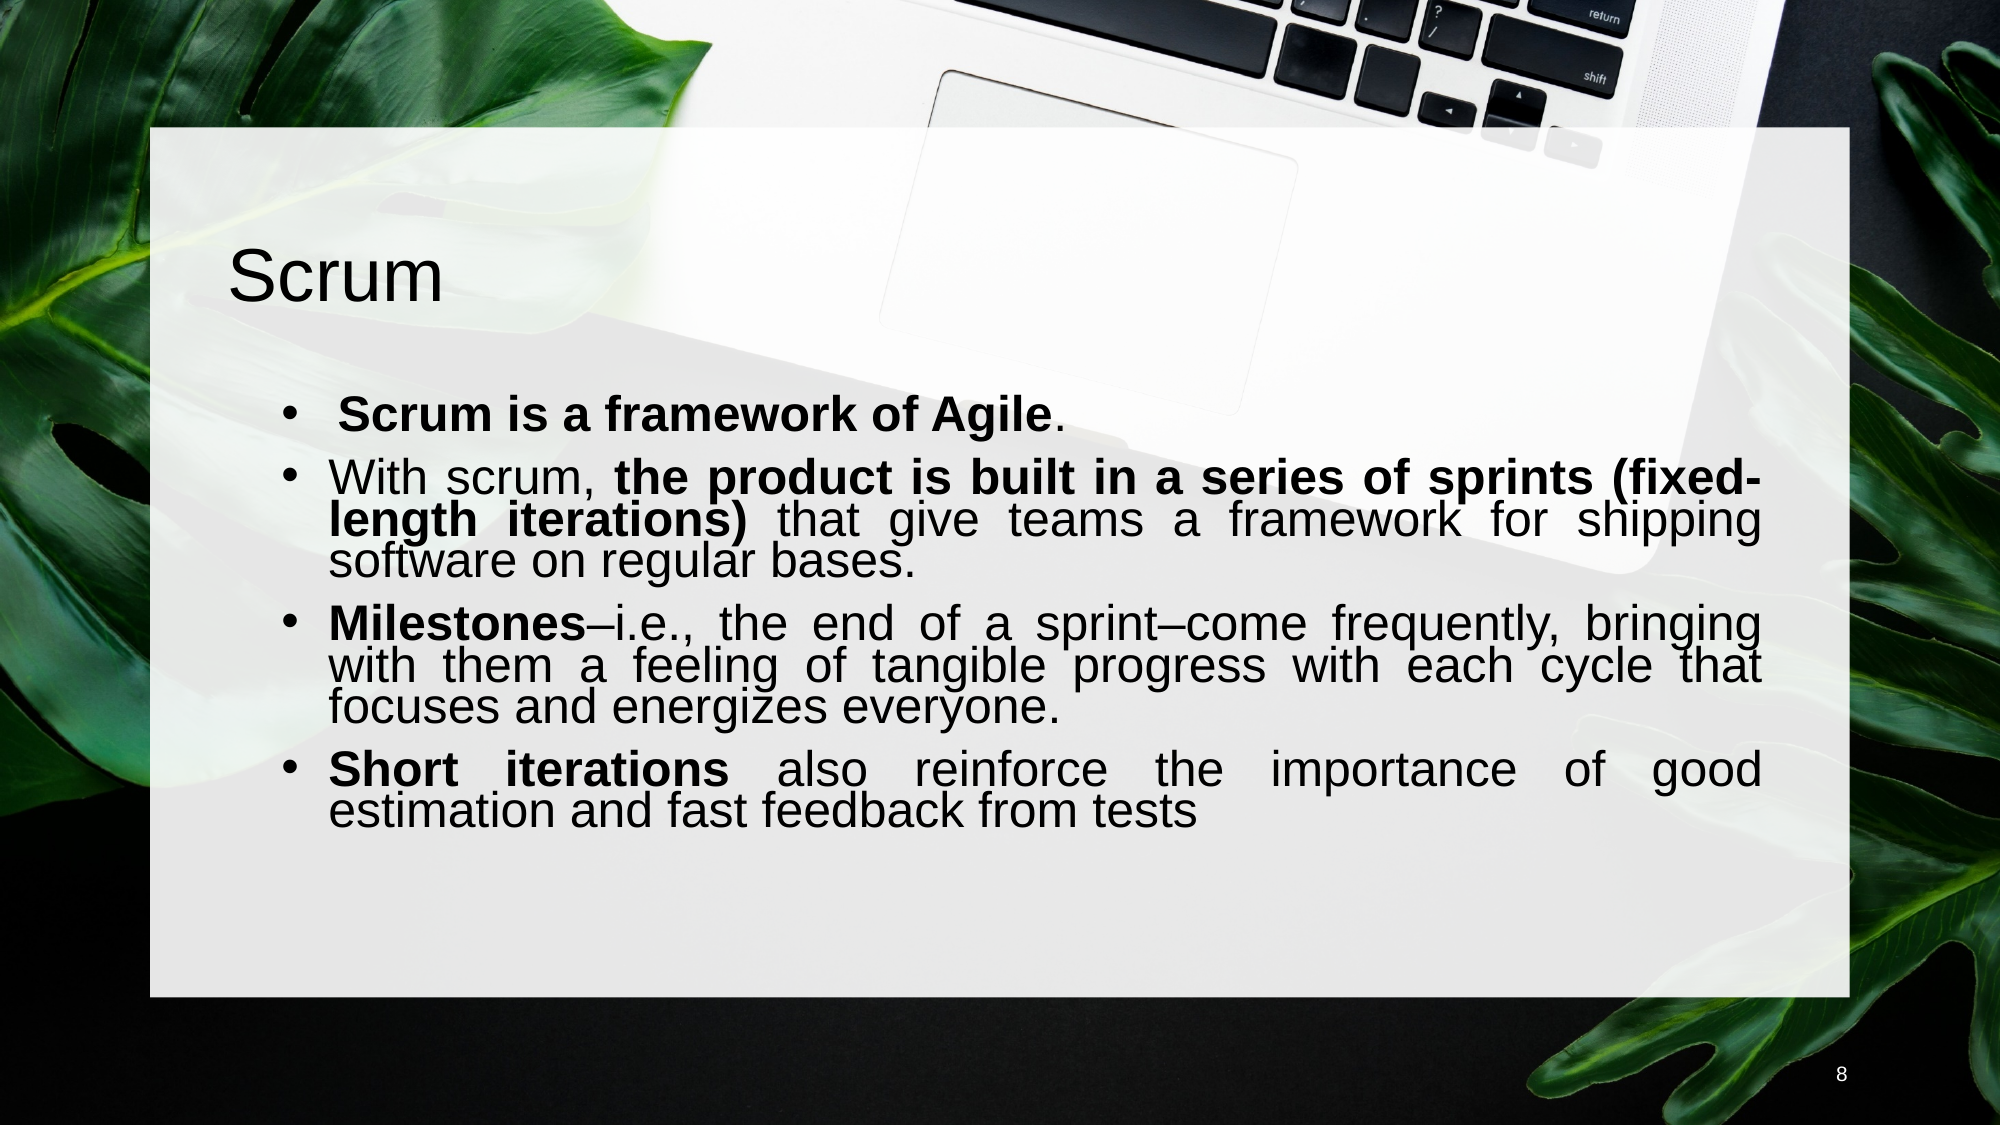

# Scrum

Scrum is a framework of Agile.
With scrum, the product is built in a series of sprints (fixed-length iterations) that give teams a framework for shipping software on regular bases.
Milestones–i.e., the end of a sprint–come frequently, bringing with them a feeling of tangible progress with each cycle that focuses and energizes everyone.
Short iterations also reinforce the importance of good estimation and fast feedback from tests
8